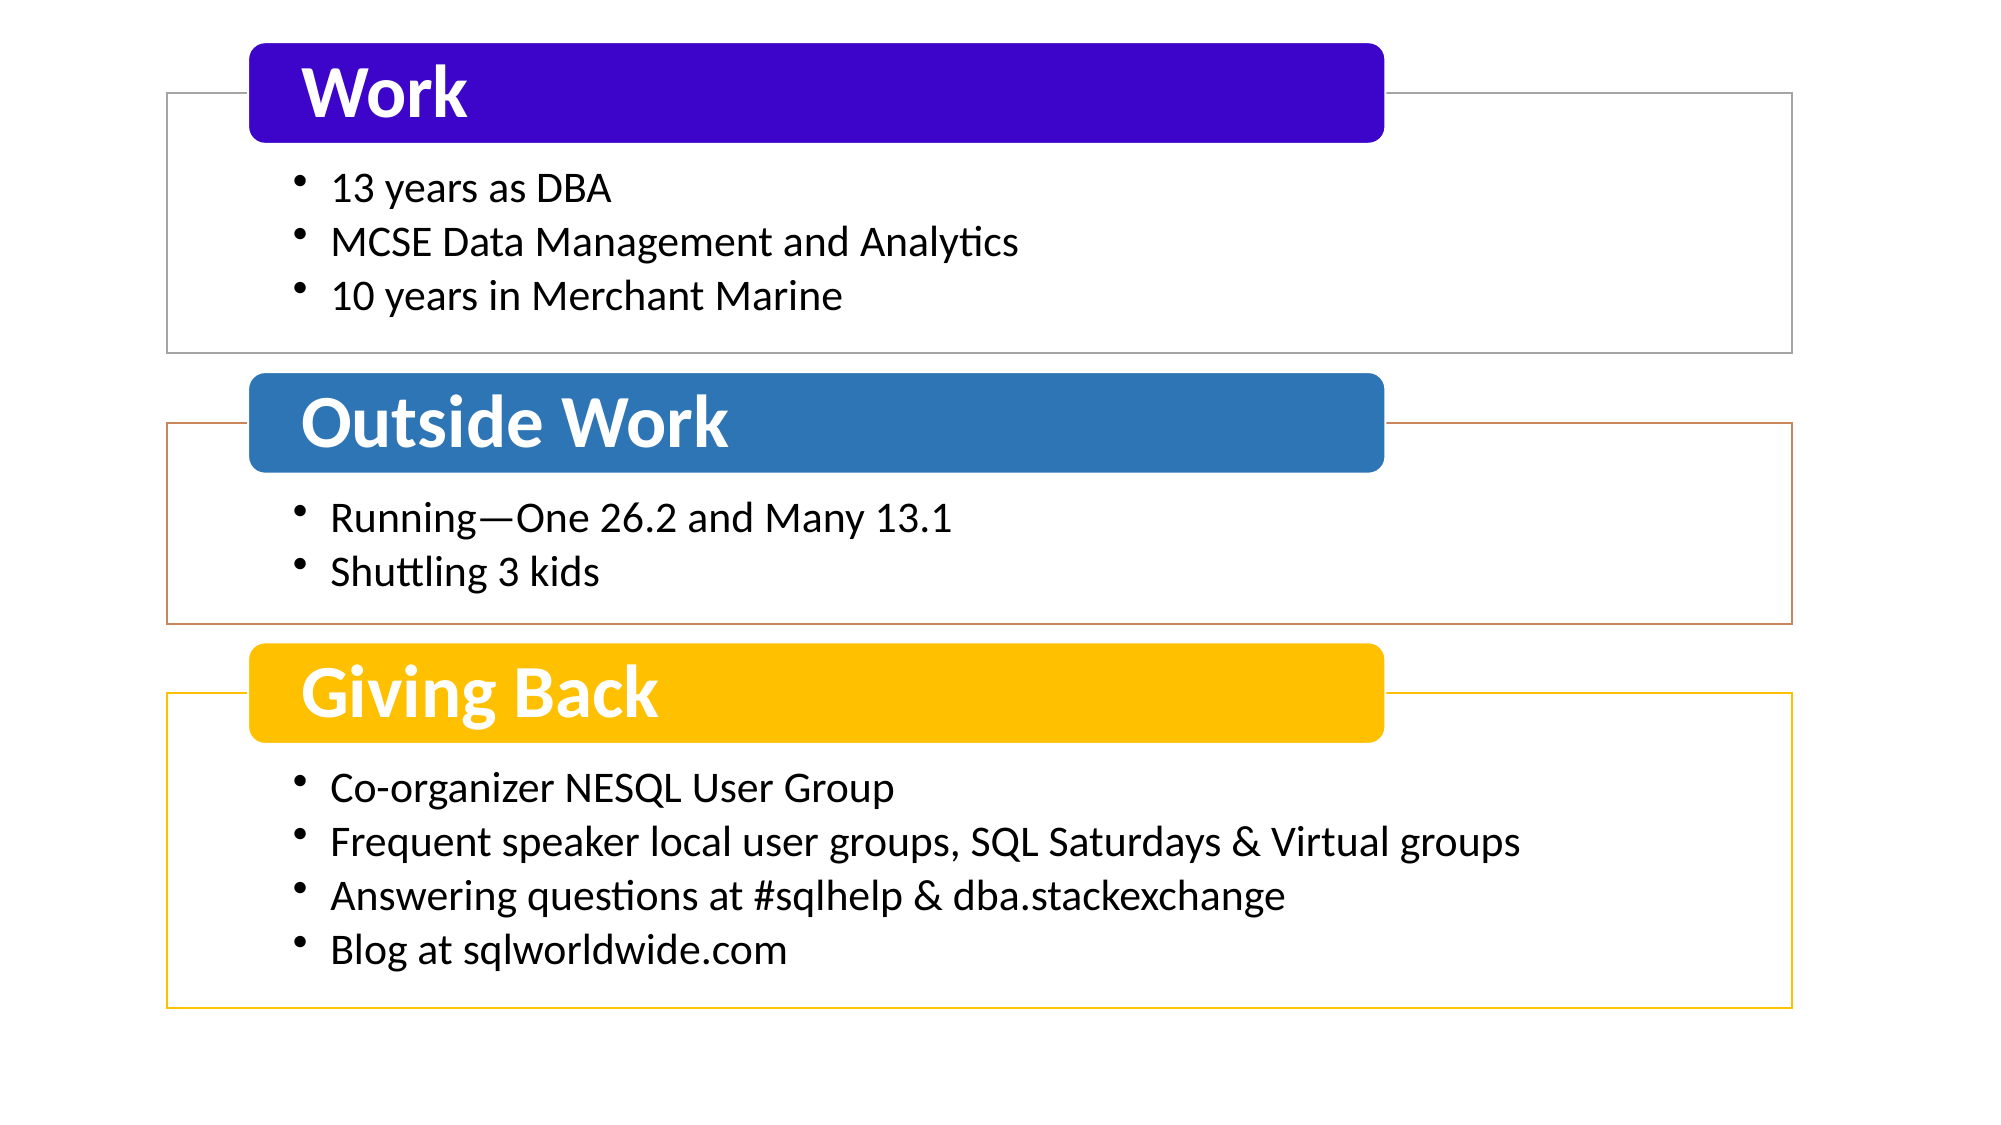

13 years as DBA
MCSE Data Management and Analytics
10 years in Merchant Marine
Work
Running—One 26.2 and Many 13.1
Shuttling 3 kids
Outside Work
Co-organizer NESQL User Group
Frequent speaker local user groups, SQL Saturdays & Virtual groups
Answering questions at #sqlhelp & dba.stackexchange
Blog at sqlworldwide.com
Giving Back